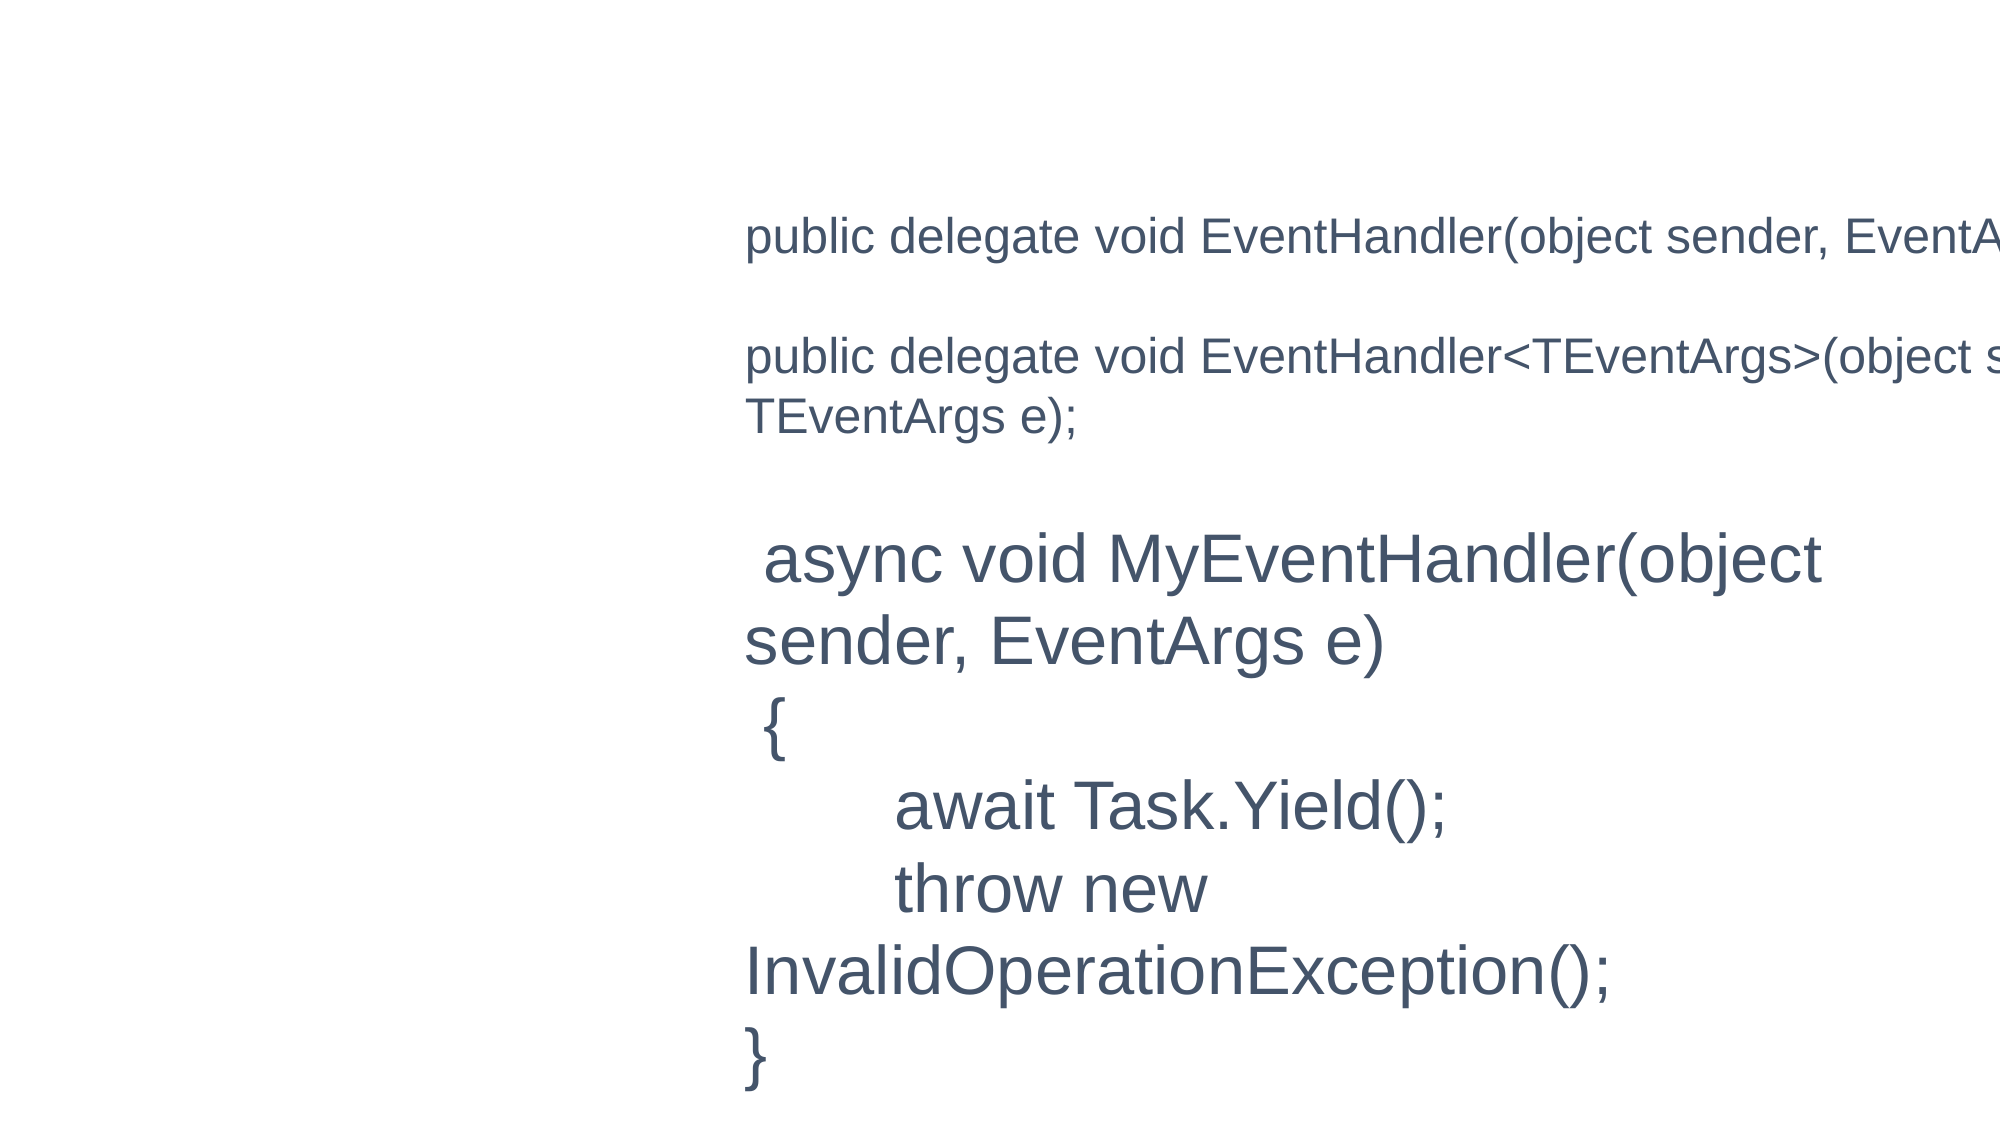

public delegate void EventHandler(object sender, EventArgs e);

public delegate void EventHandler<TEventArgs>(object sender, TEventArgs e);
 async void MyEventHandler(object sender, EventArgs e)
 {
	await Task.Yield();
	throw new InvalidOperationException();
}